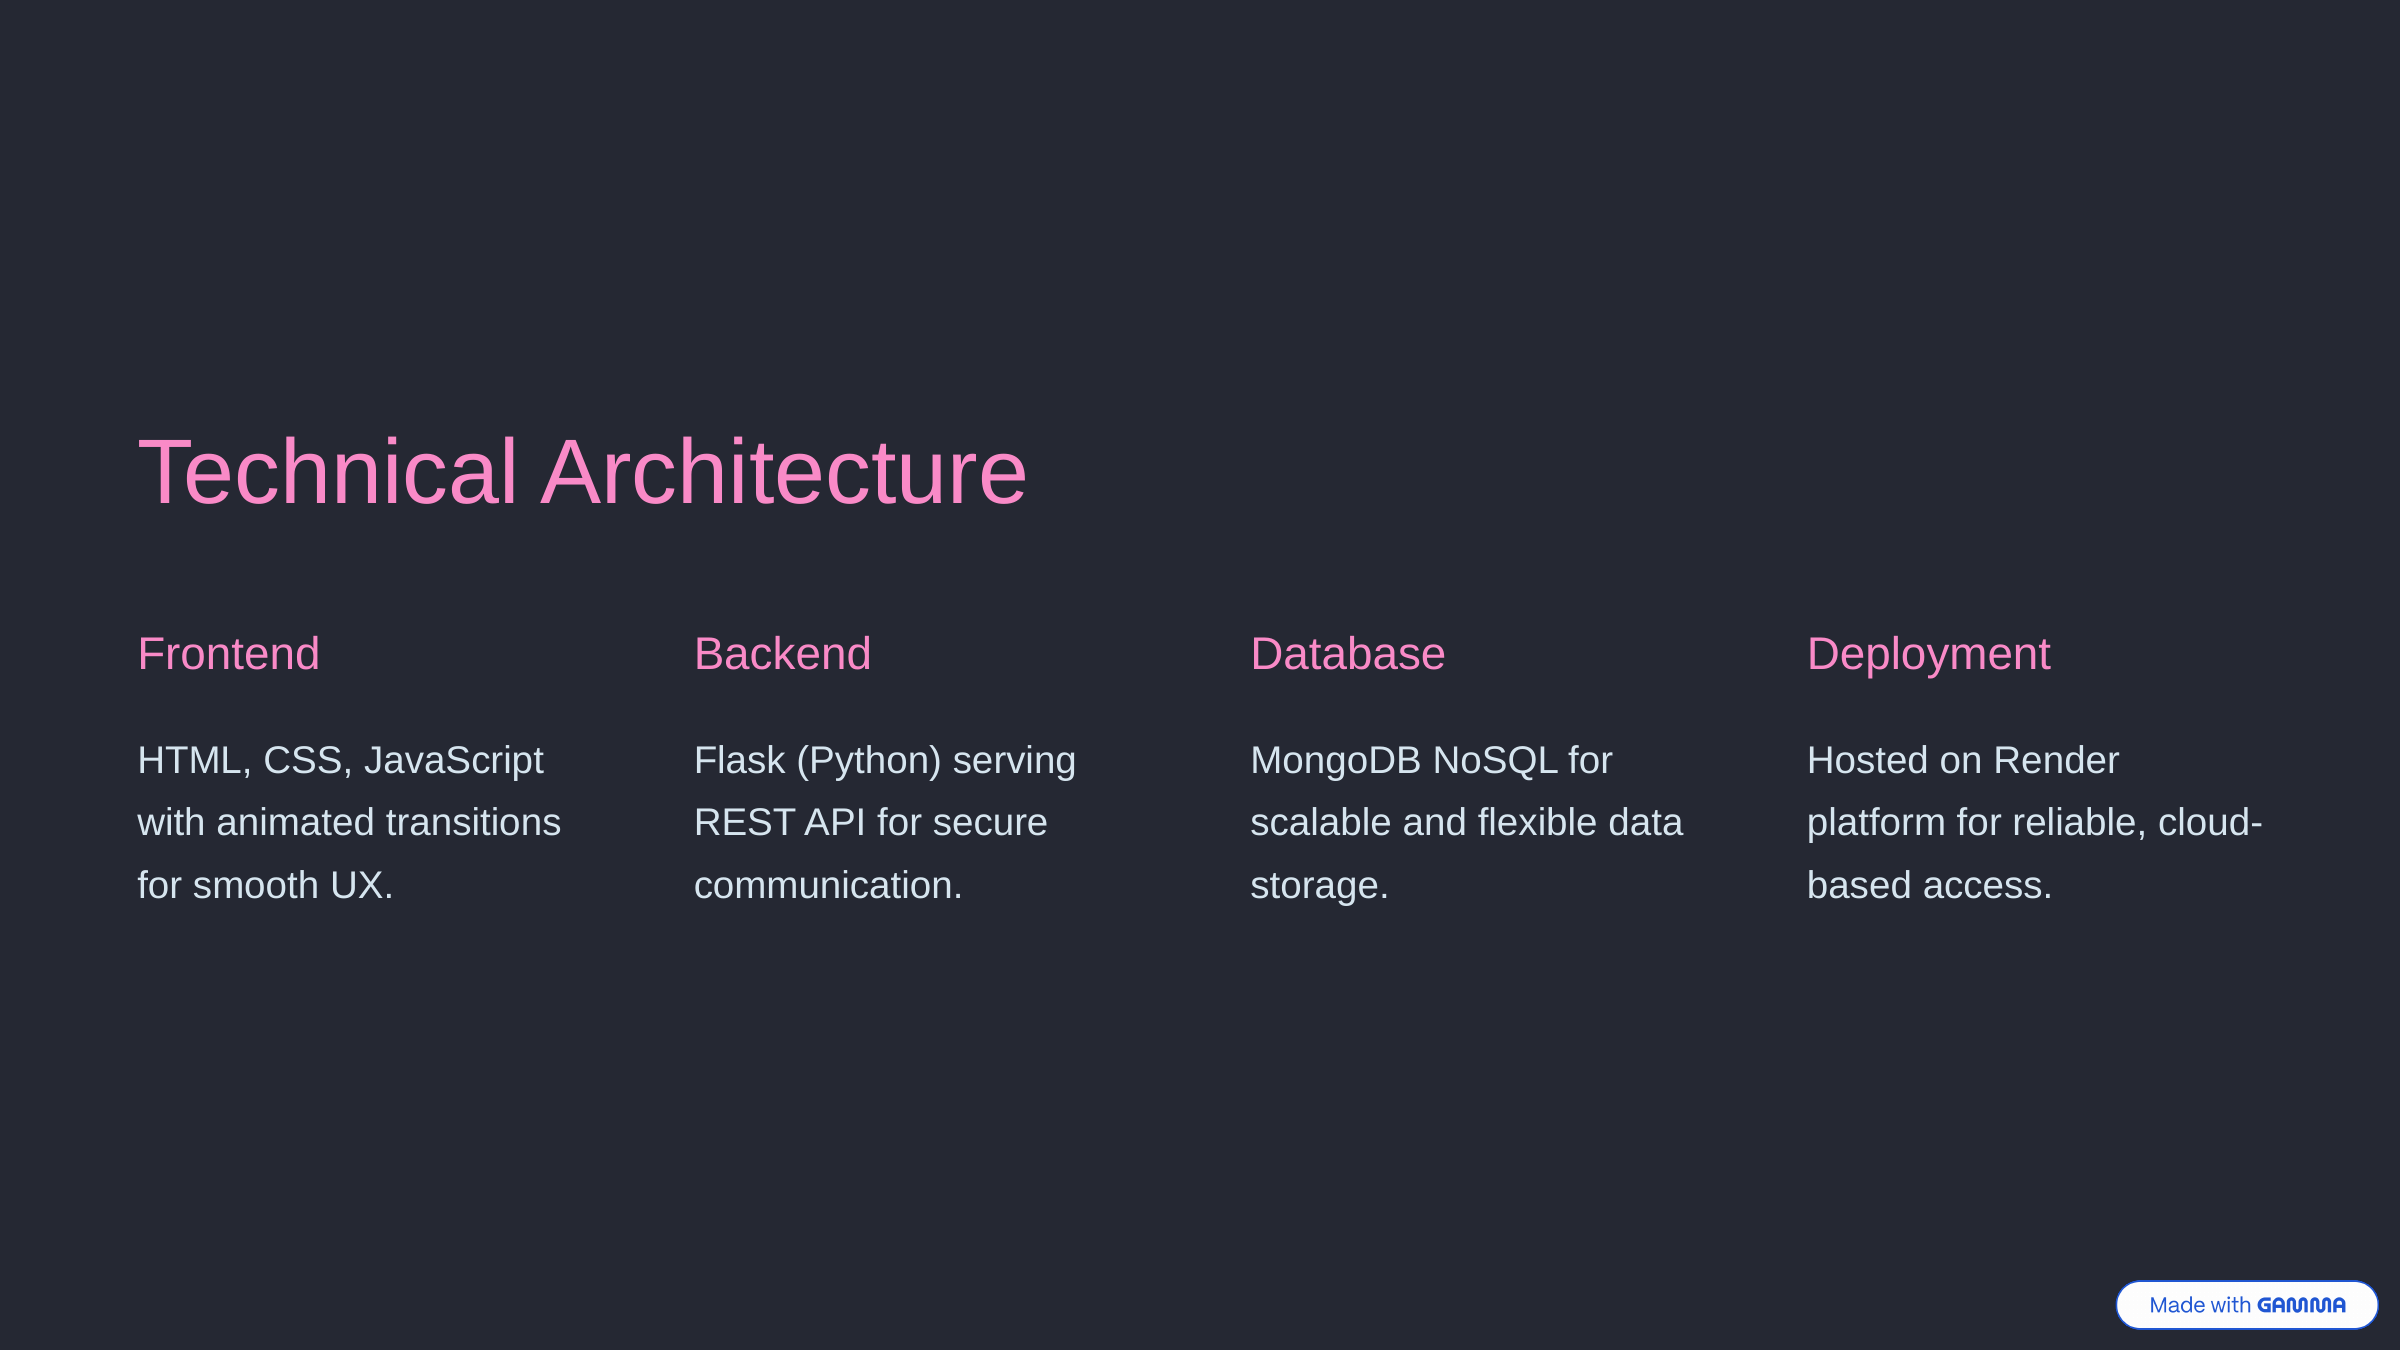

Technical Architecture
Frontend
Backend
Database
Deployment
HTML, CSS, JavaScript with animated transitions for smooth UX.
Flask (Python) serving REST API for secure communication.
MongoDB NoSQL for scalable and flexible data storage.
Hosted on Render platform for reliable, cloud-based access.